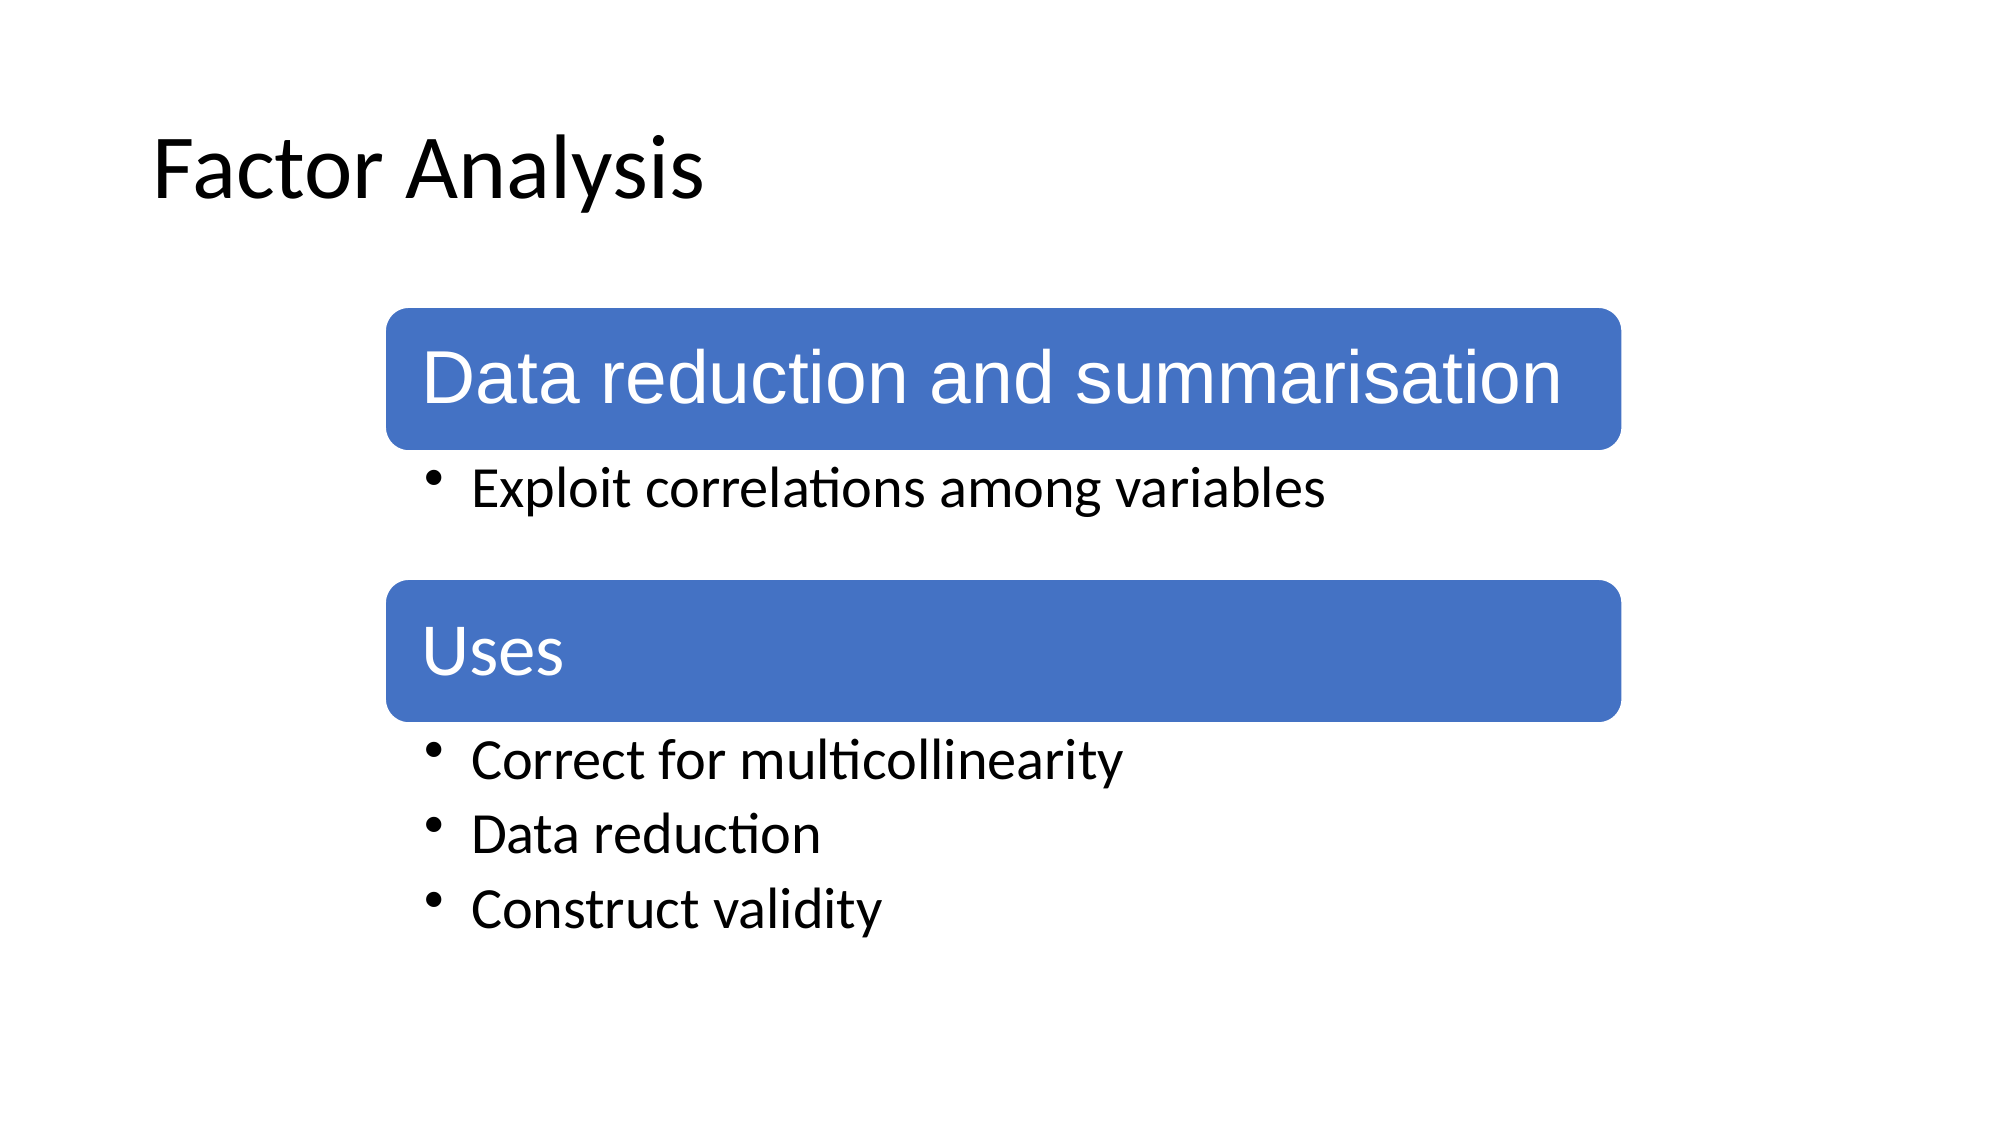

# Factor Analysis
Data reduction and summarisation
Exploit correlations among variables
Uses
Correct for multicollinearity
Data reduction
Construct validity